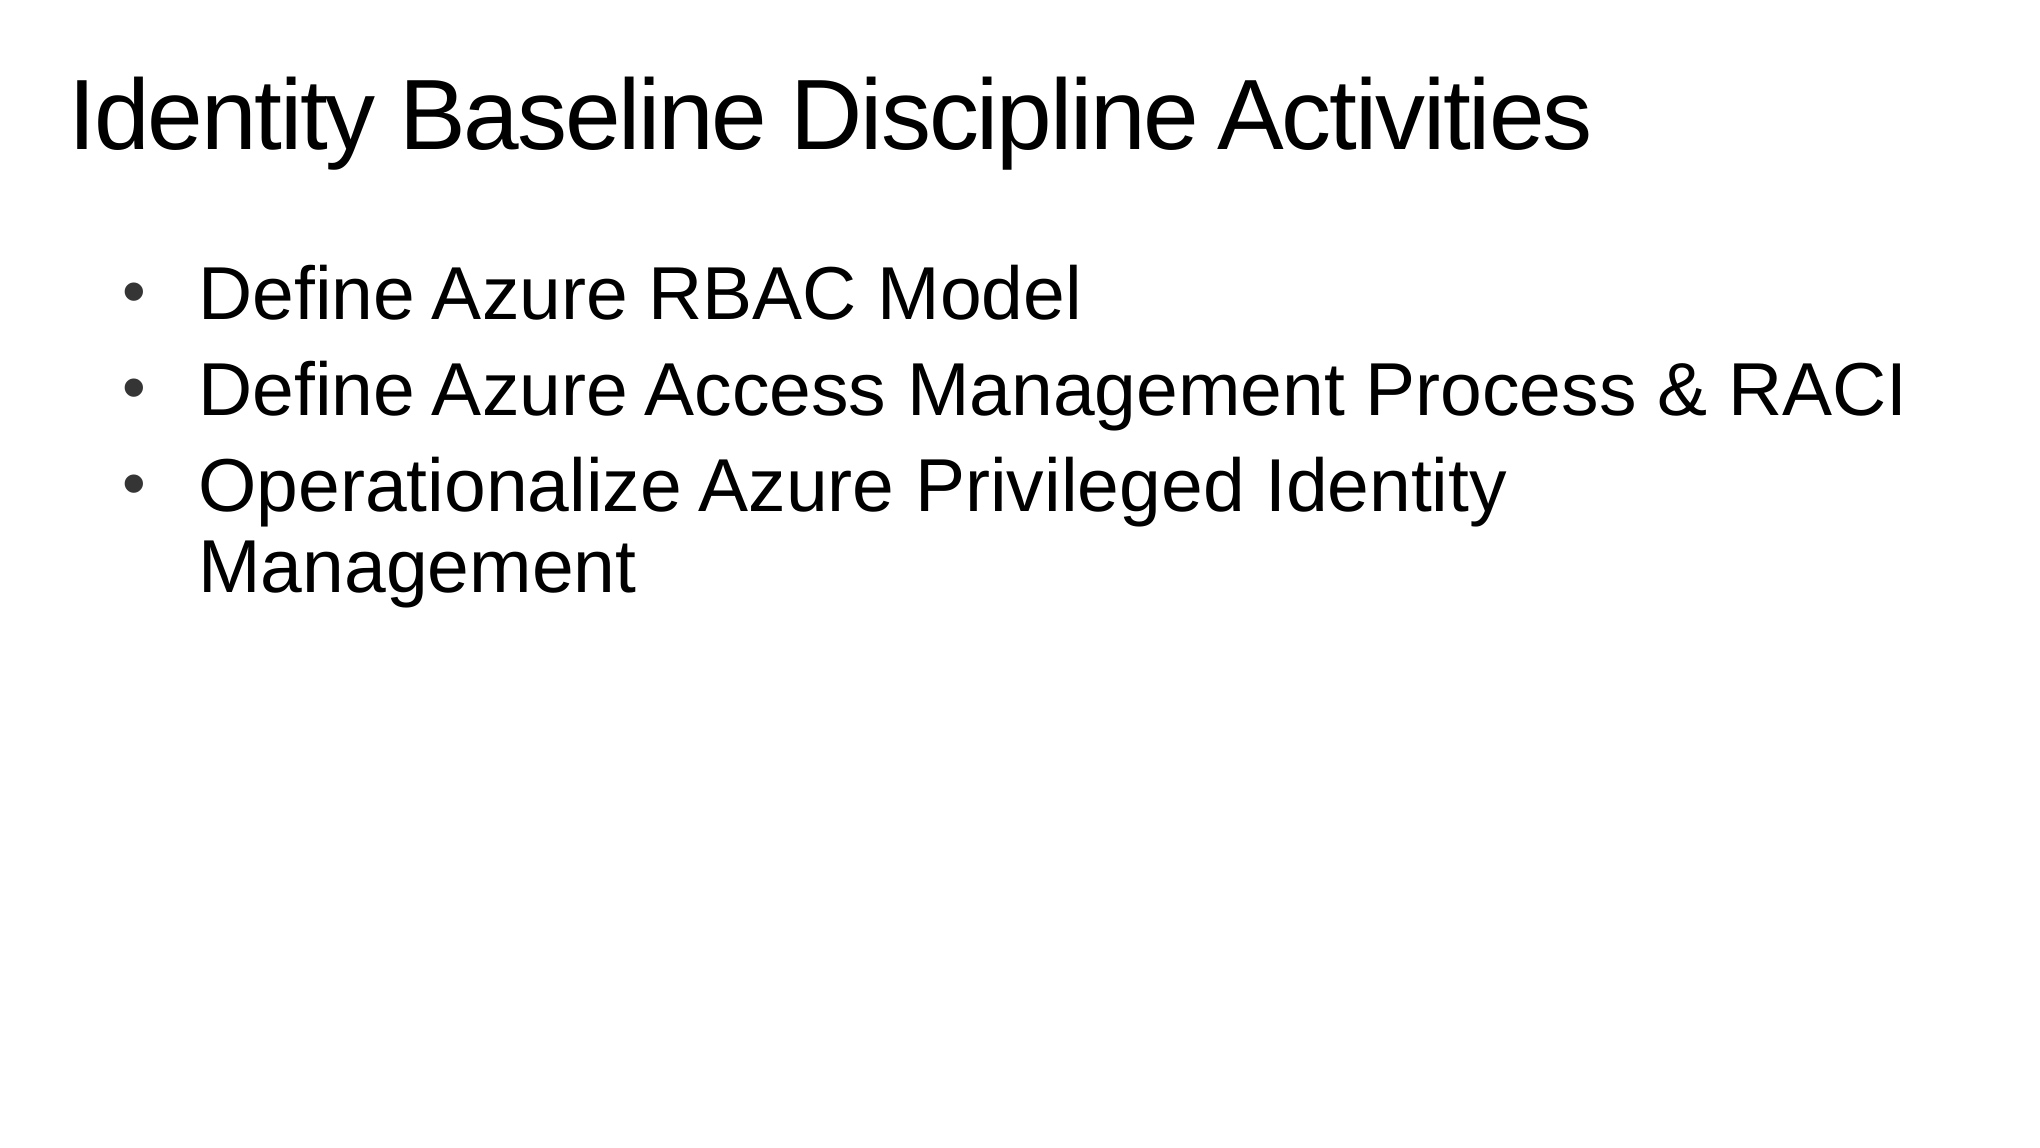

# Identity Baseline Discipline Activities
Define Azure RBAC Model
Define Azure Access Management Process & RACI
Operationalize Azure Privileged Identity Management